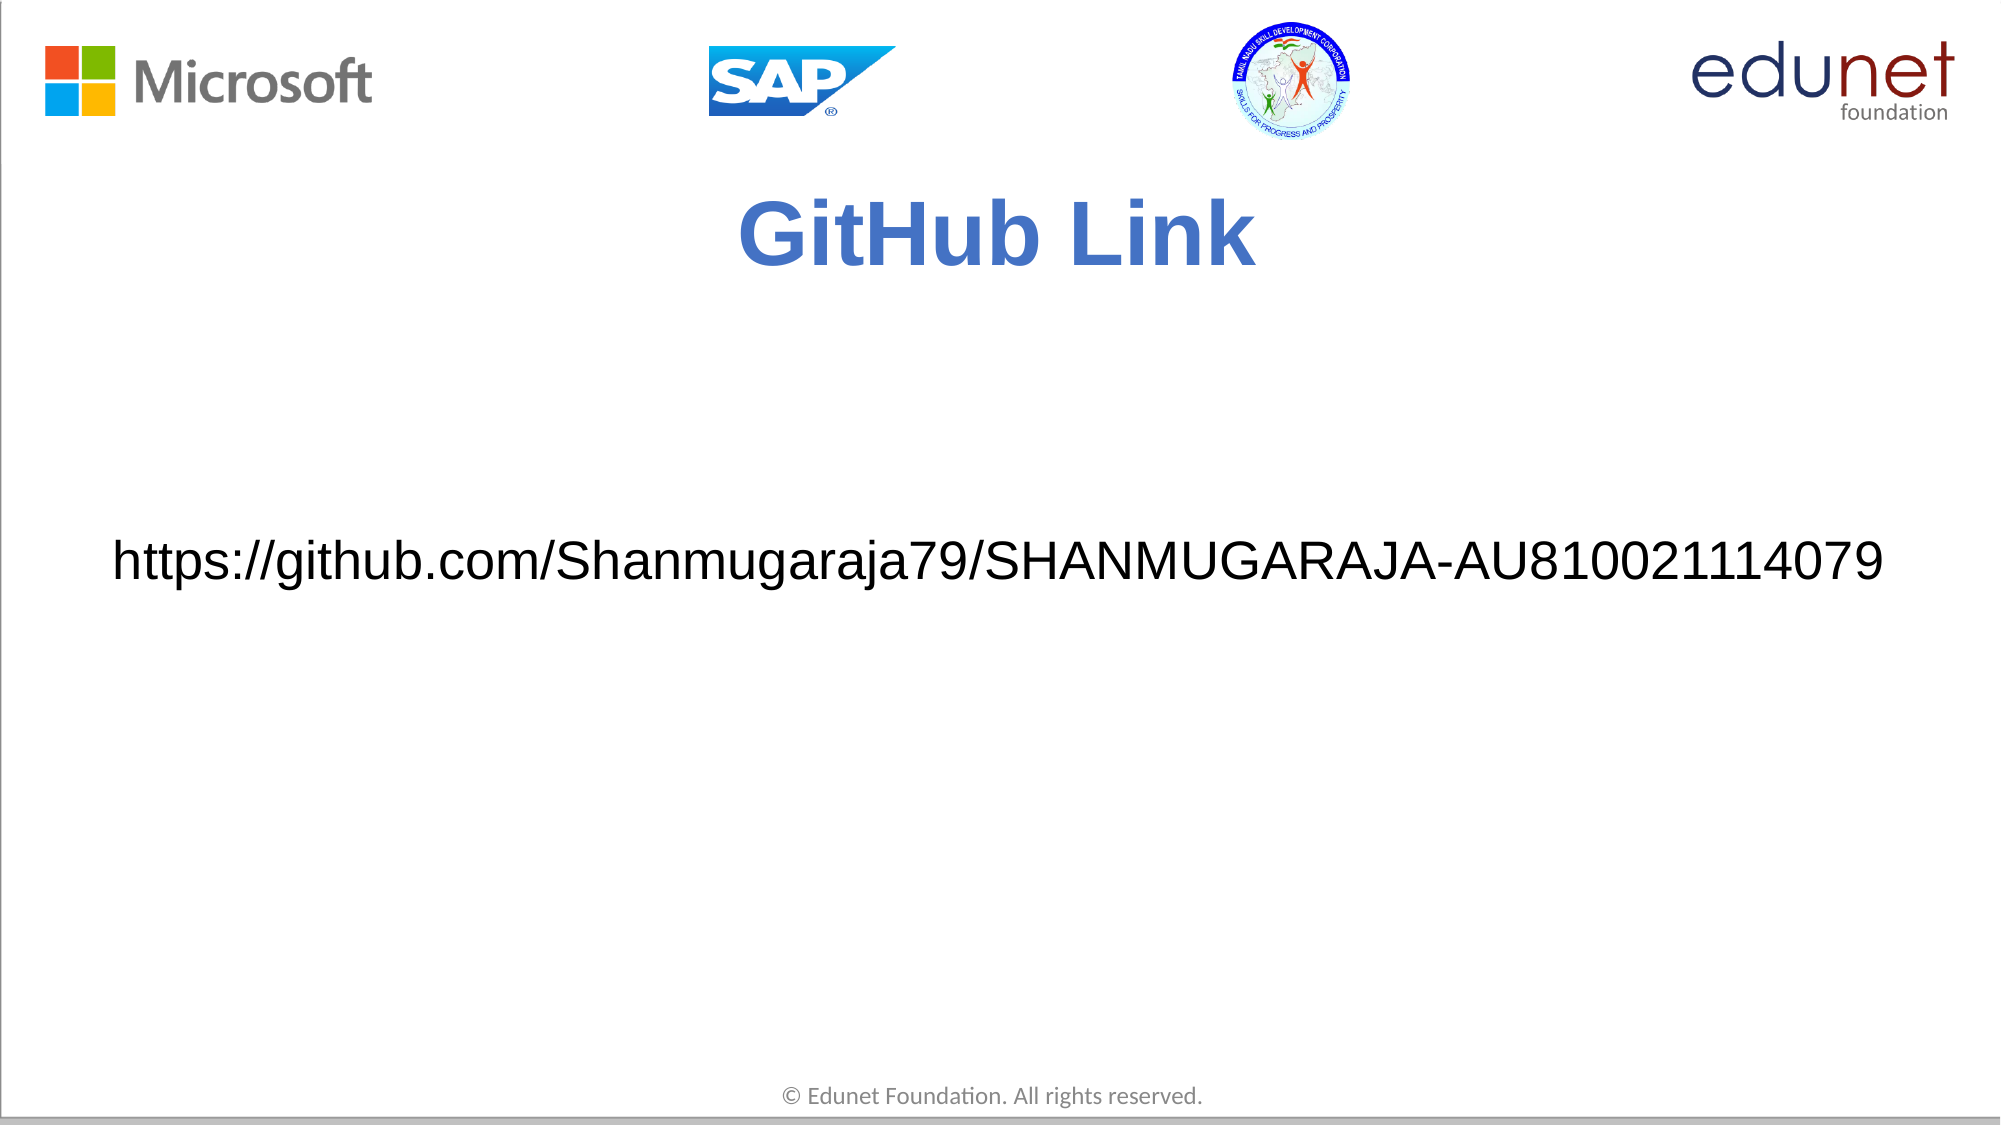

# GitHub Link
https://github.com/Shanmugaraja79/SHANMUGARAJA-AU810021114079
© Edunet Foundation. All rights reserved.